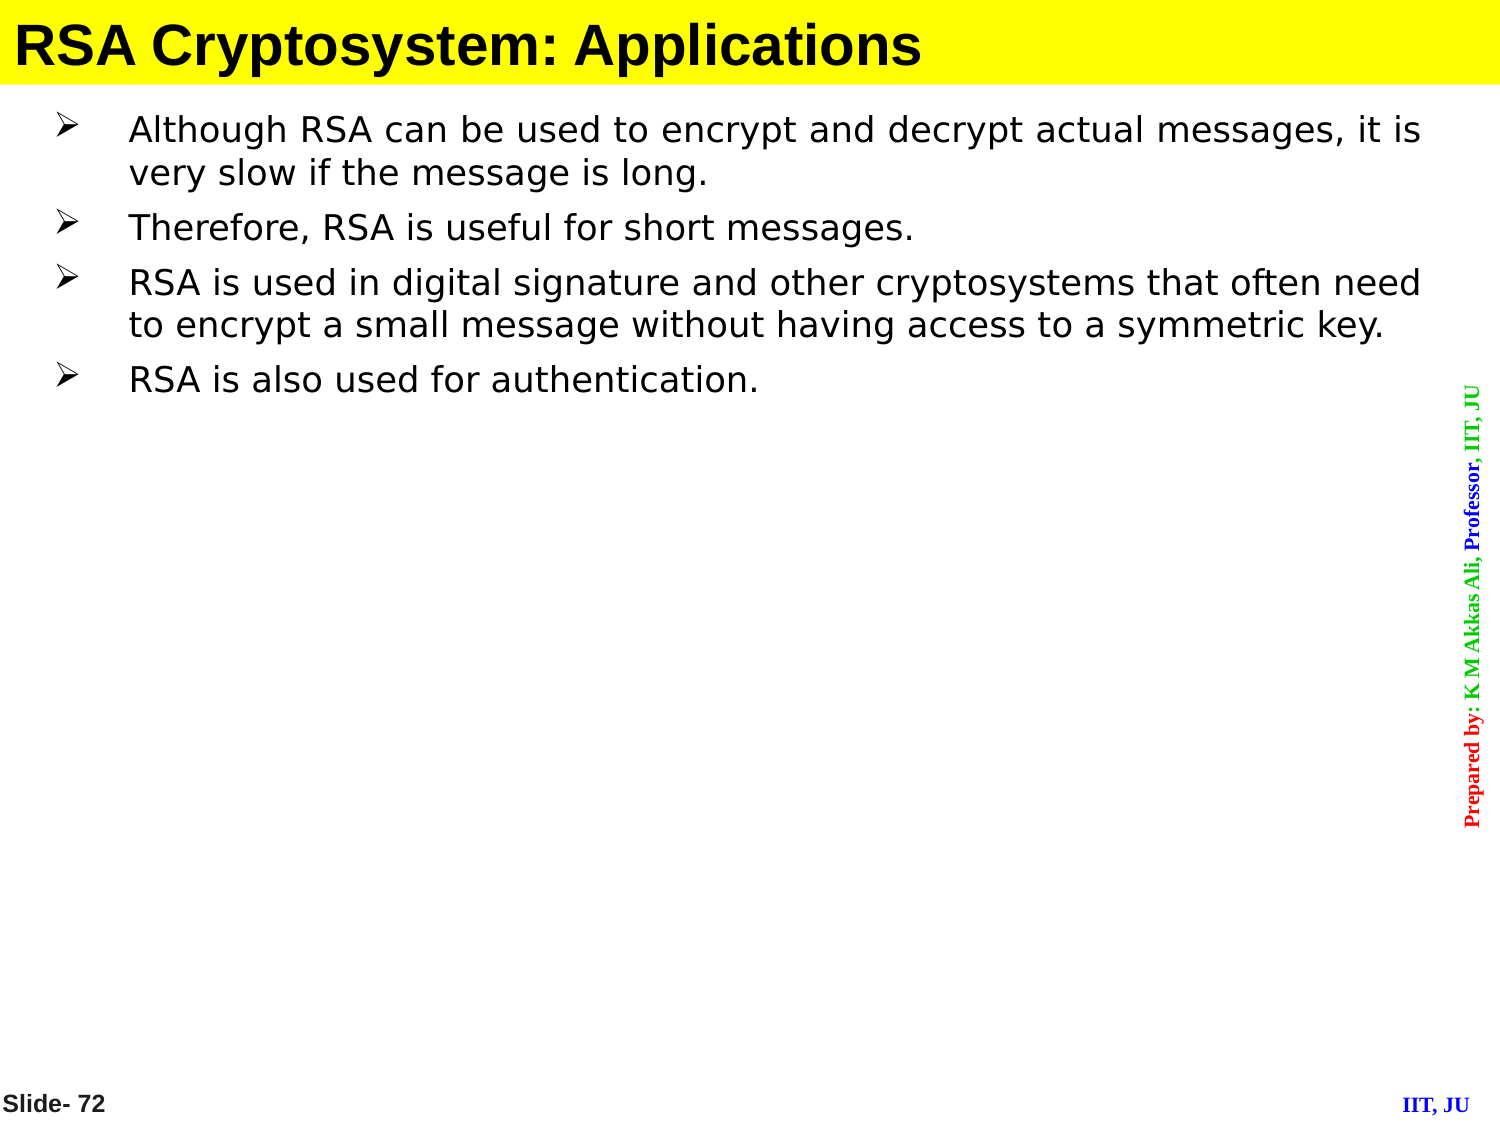

RSA Cryptosystem: Applications
Although RSA can be used to encrypt and decrypt actual messages, it is very slow if the message is long.
Therefore, RSA is useful for short messages.
RSA is used in digital signature and other cryptosystems that often need to encrypt a small message without having access to a symmetric key.
RSA is also used for authentication.
Slide- 72